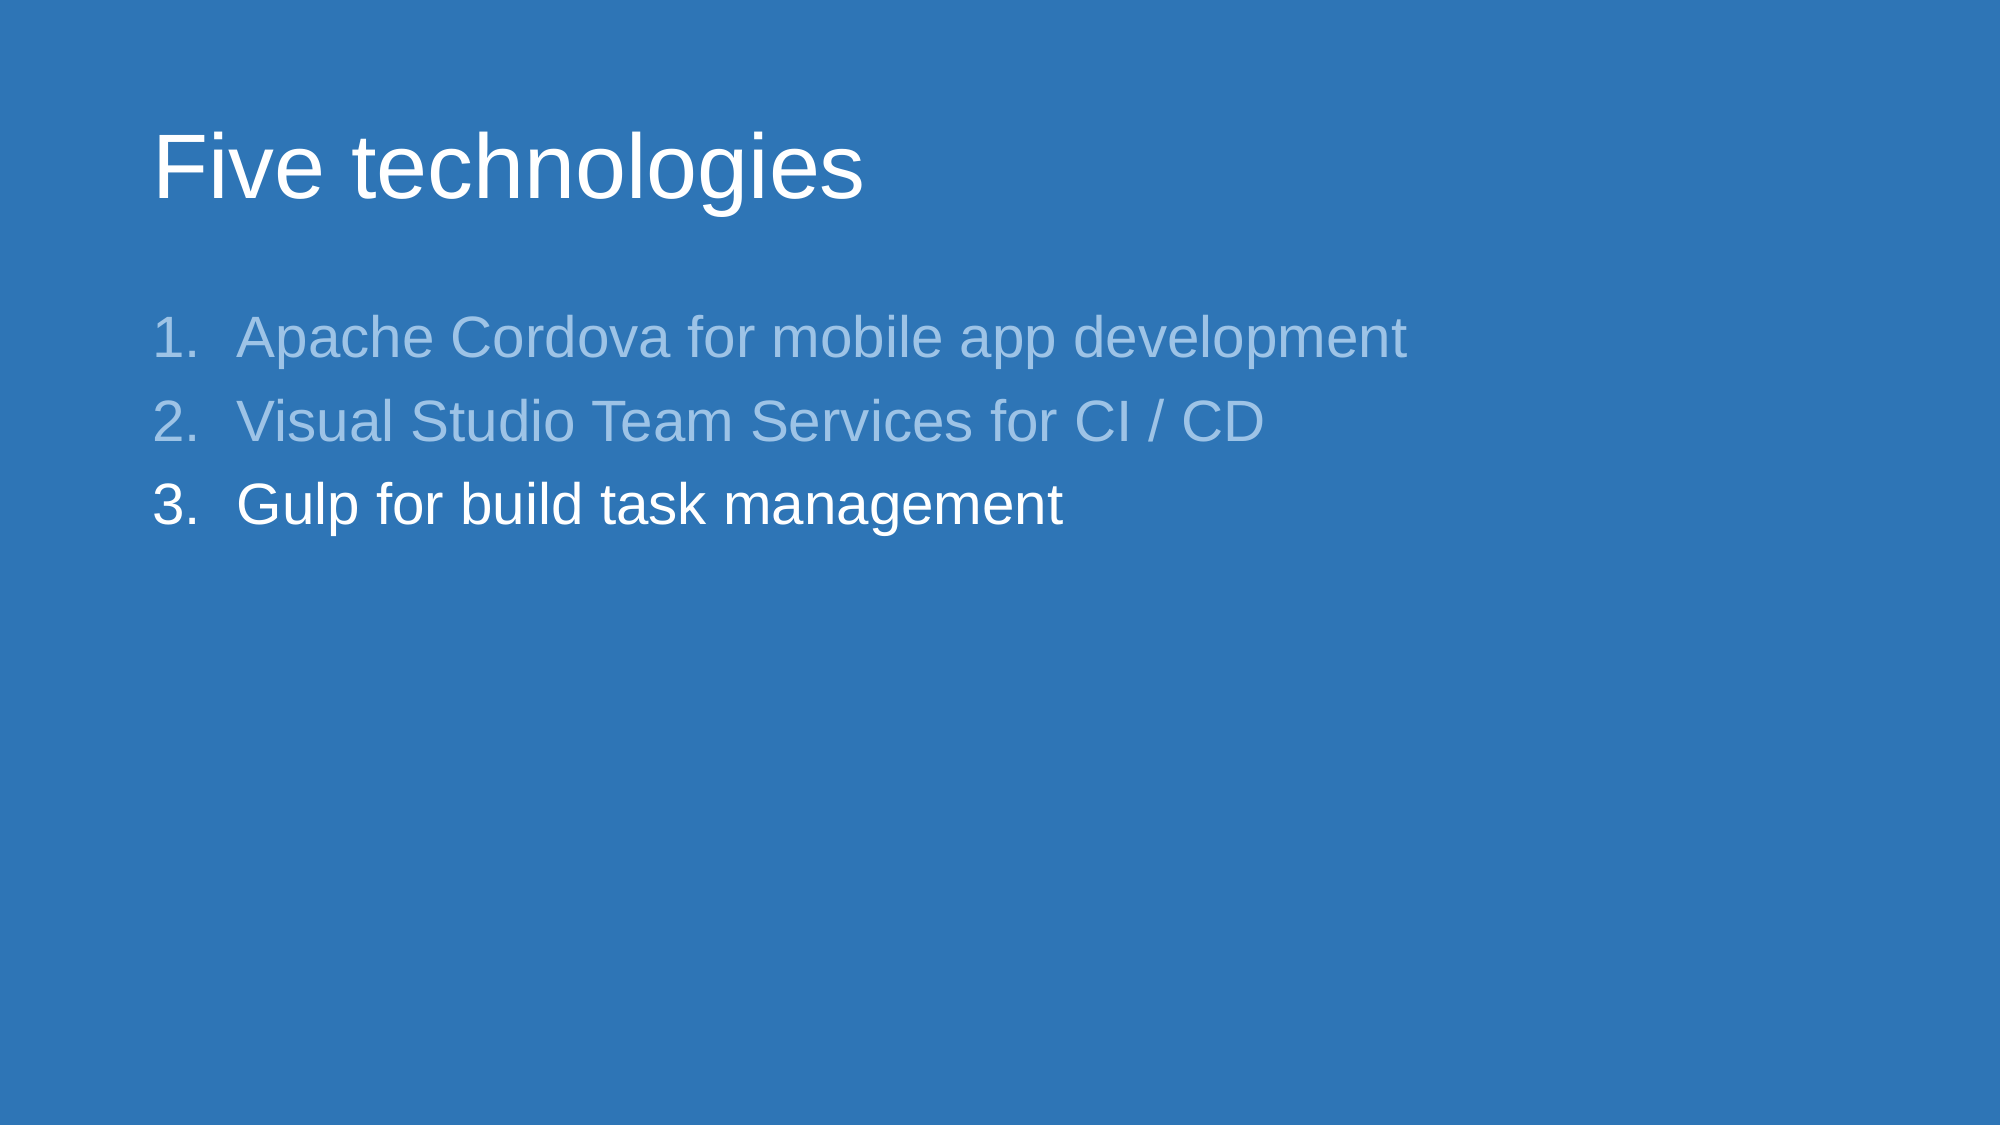

# Five technologies
Apache Cordova for mobile app development
Visual Studio Team Services for CI / CD
Gulp for build task management